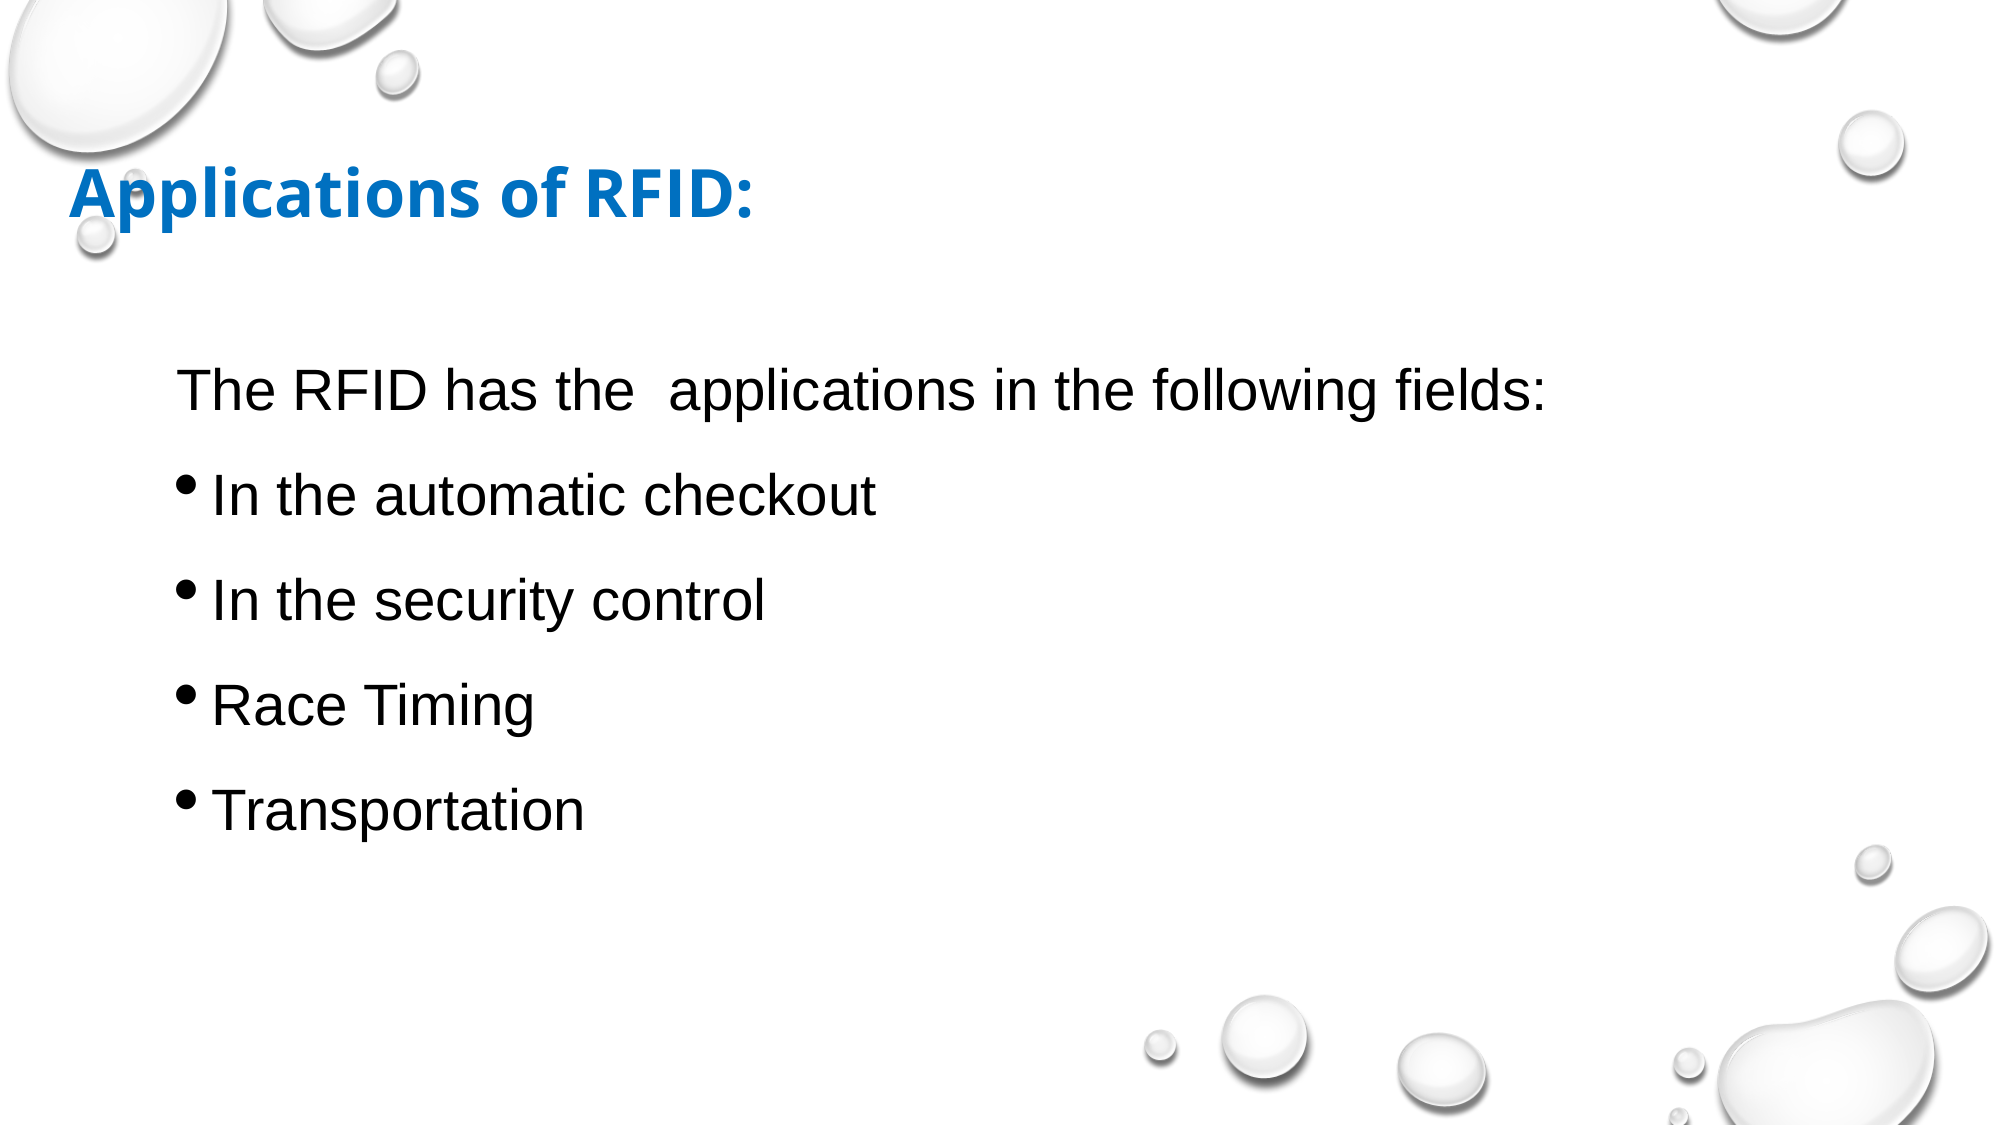

Applications of RFID:
The RFID has the  applications in the following fields:
In the automatic checkout
In the security control
Race Timing
Transportation